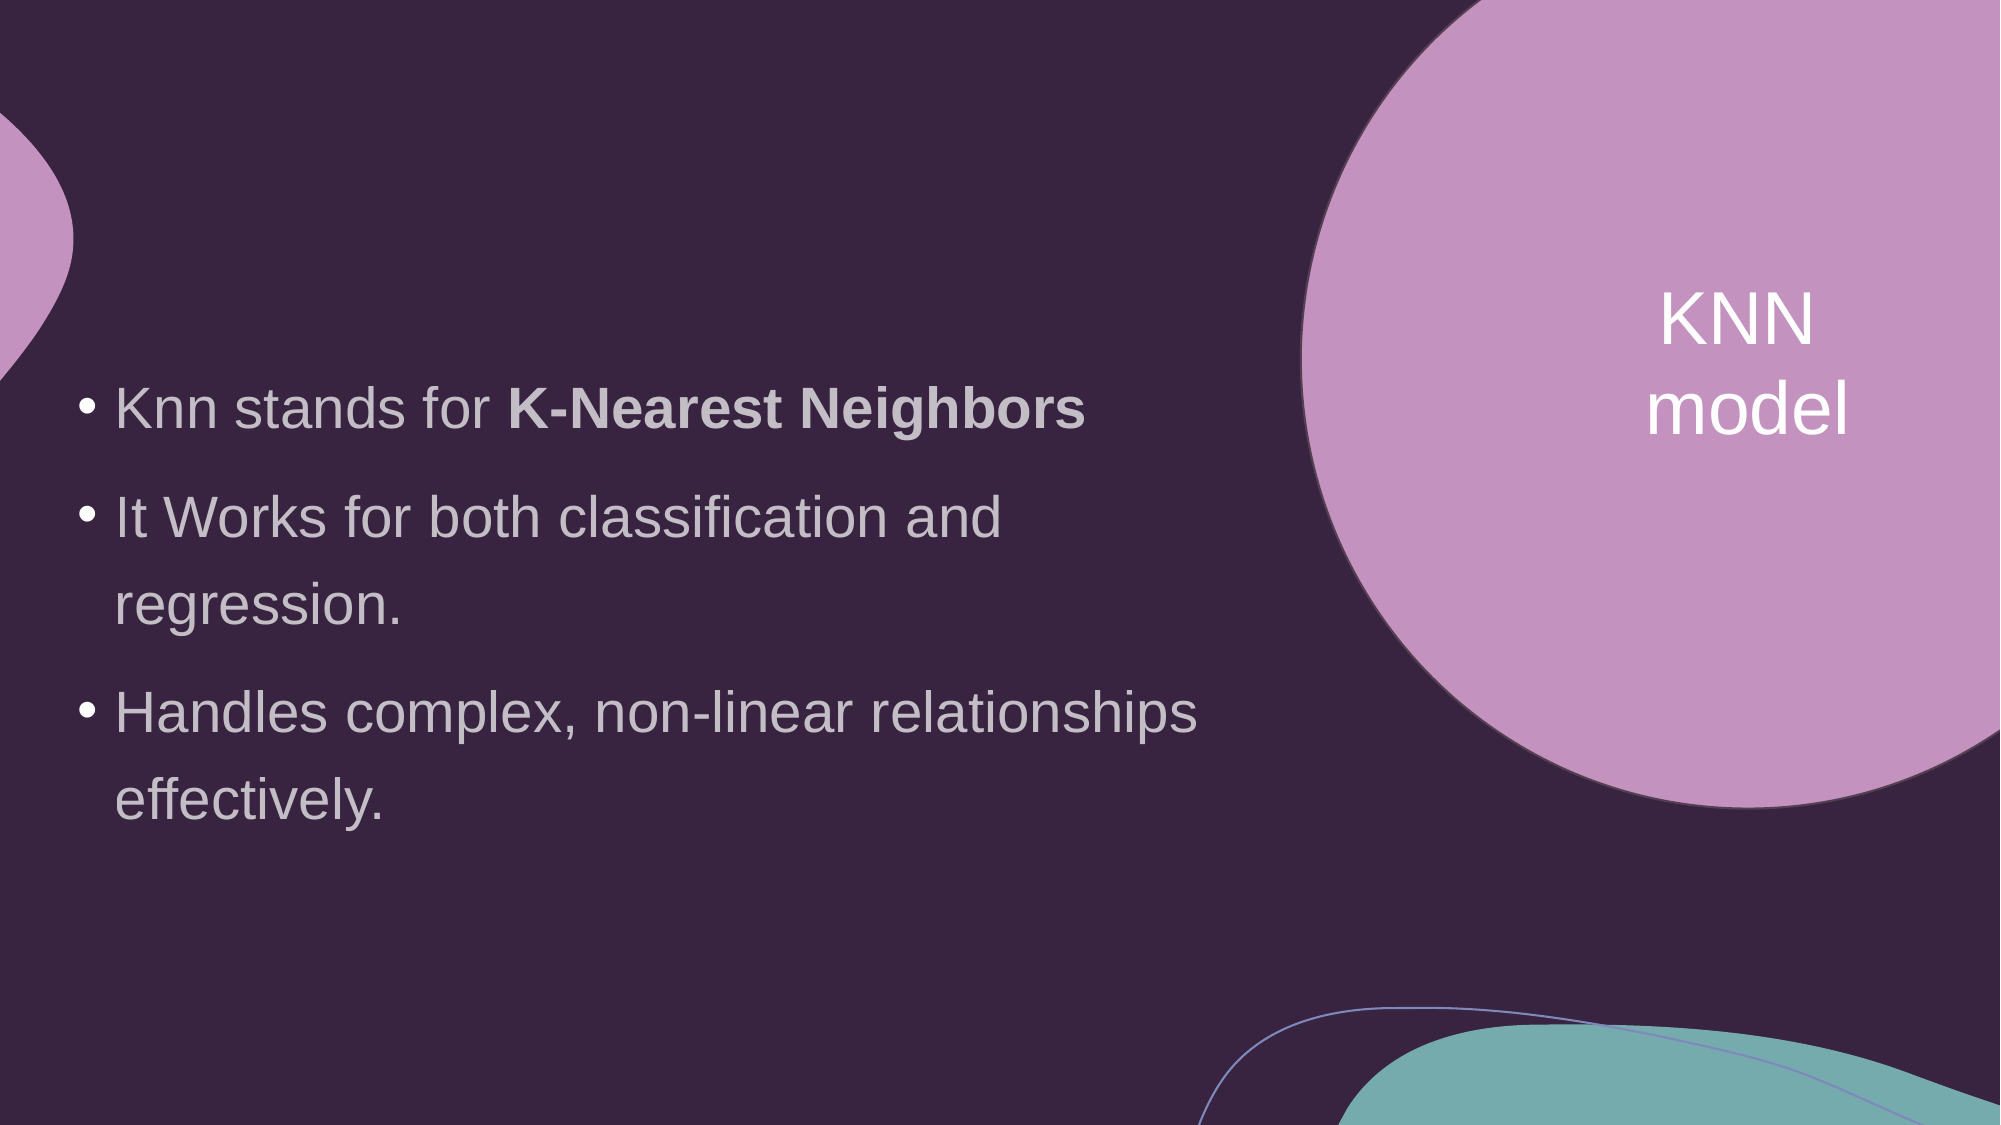

KNN
model
Knn stands for K-Nearest Neighbors
It Works for both classification and regression.
Handles complex, non-linear relationships effectively.